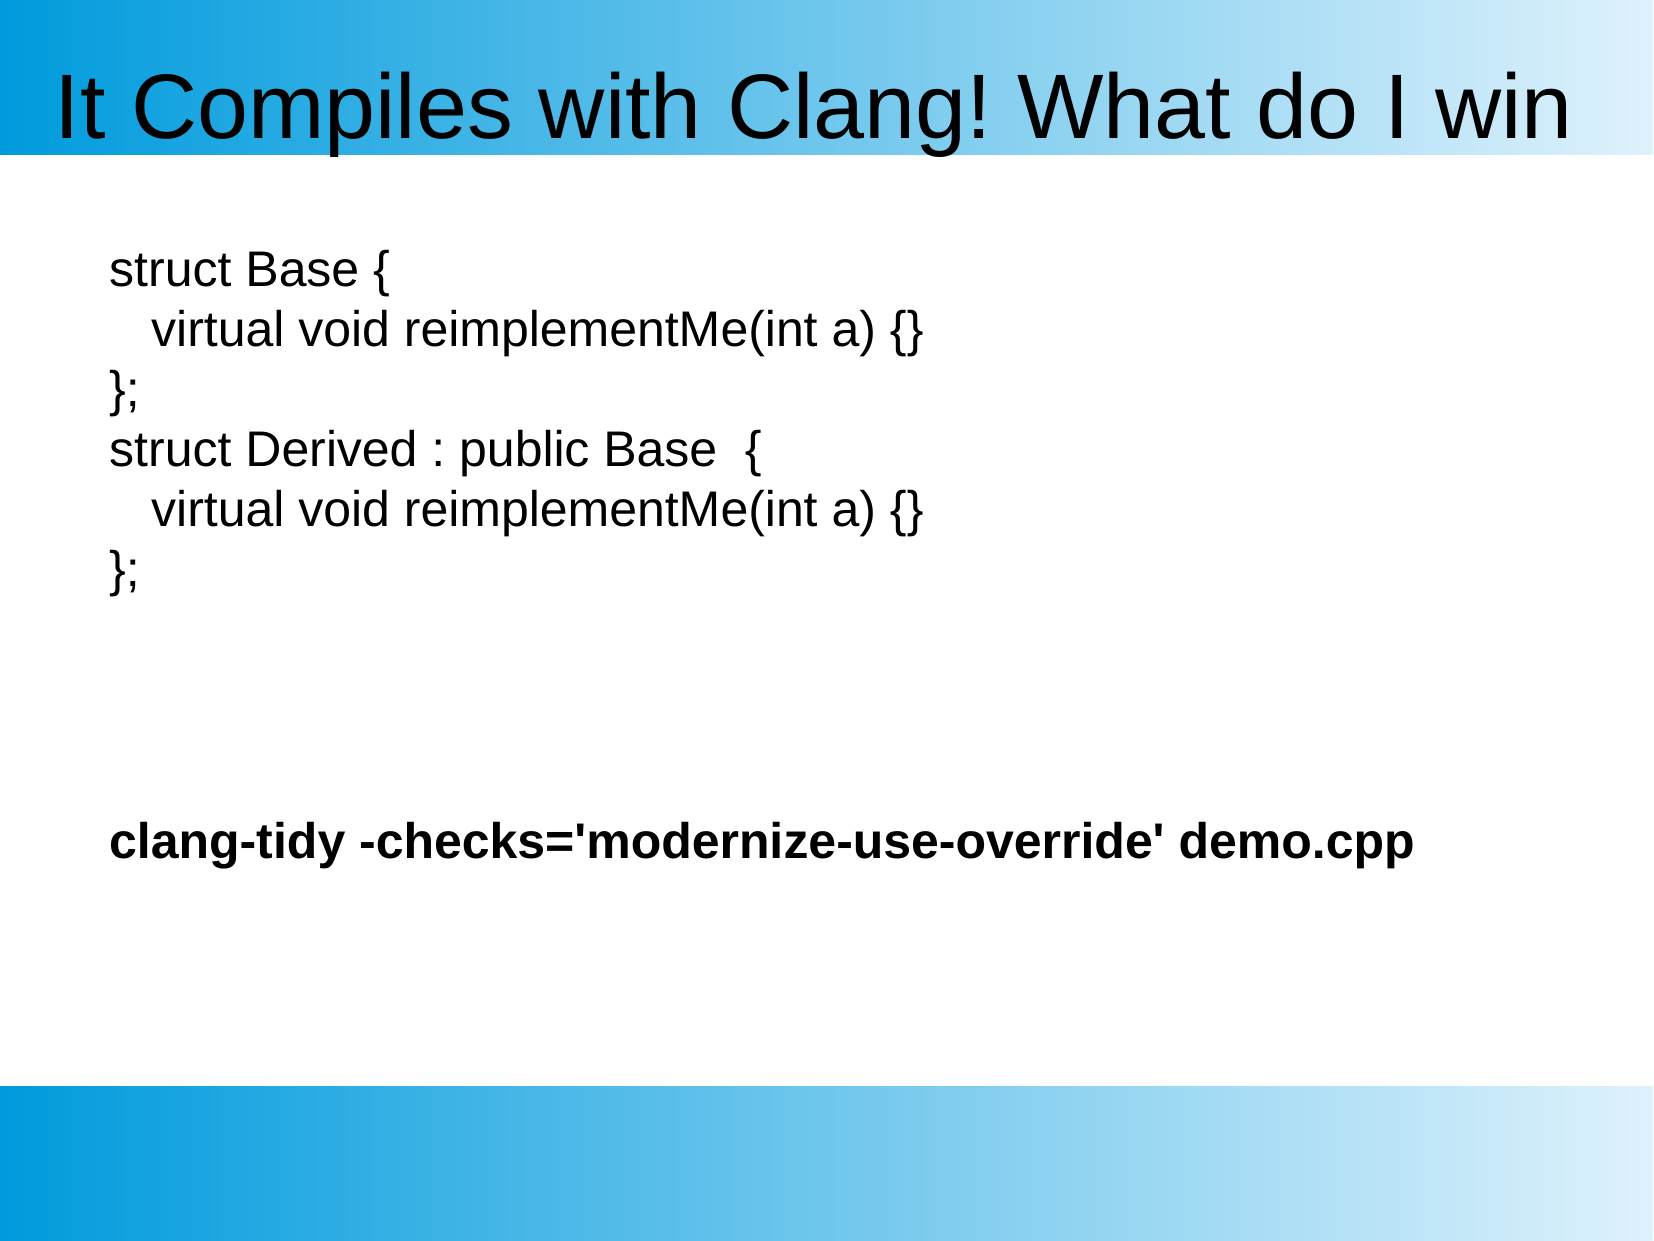

It Compiles with Clang! What do I win

struct Base {
   virtual void reimplementMe(int a) {}
};
struct Derived : public Base  {
   virtual void reimplementMe(int a) {}
};

clang-tidy -checks='modernize-use-override' demo.cpp